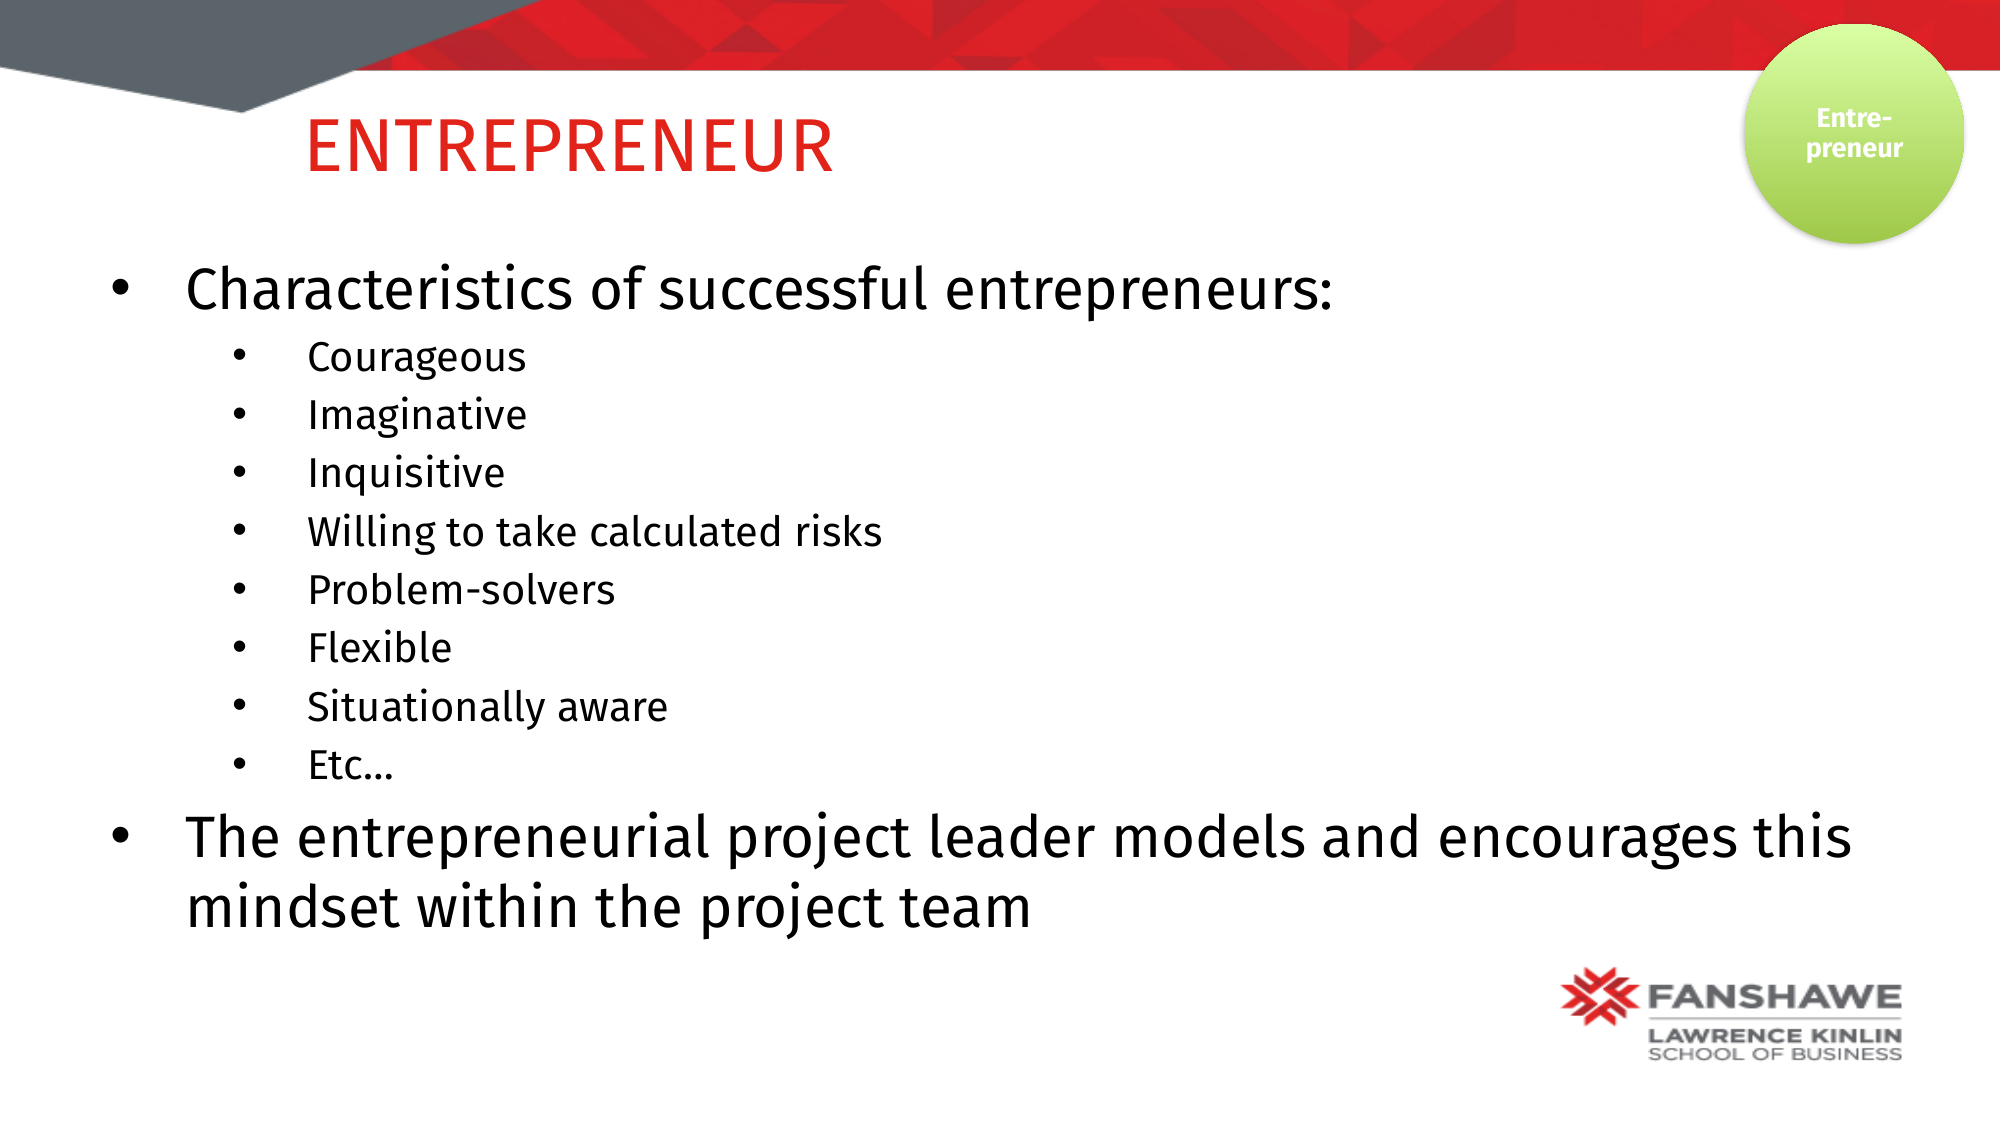

Entre-preneur
# Entrepreneur
Characteristics of successful entrepreneurs:
Courageous
Imaginative
Inquisitive
Willing to take calculated risks
Problem-solvers
Flexible
Situationally aware
Etc…
The entrepreneurial project leader models and encourages this mindset within the project team